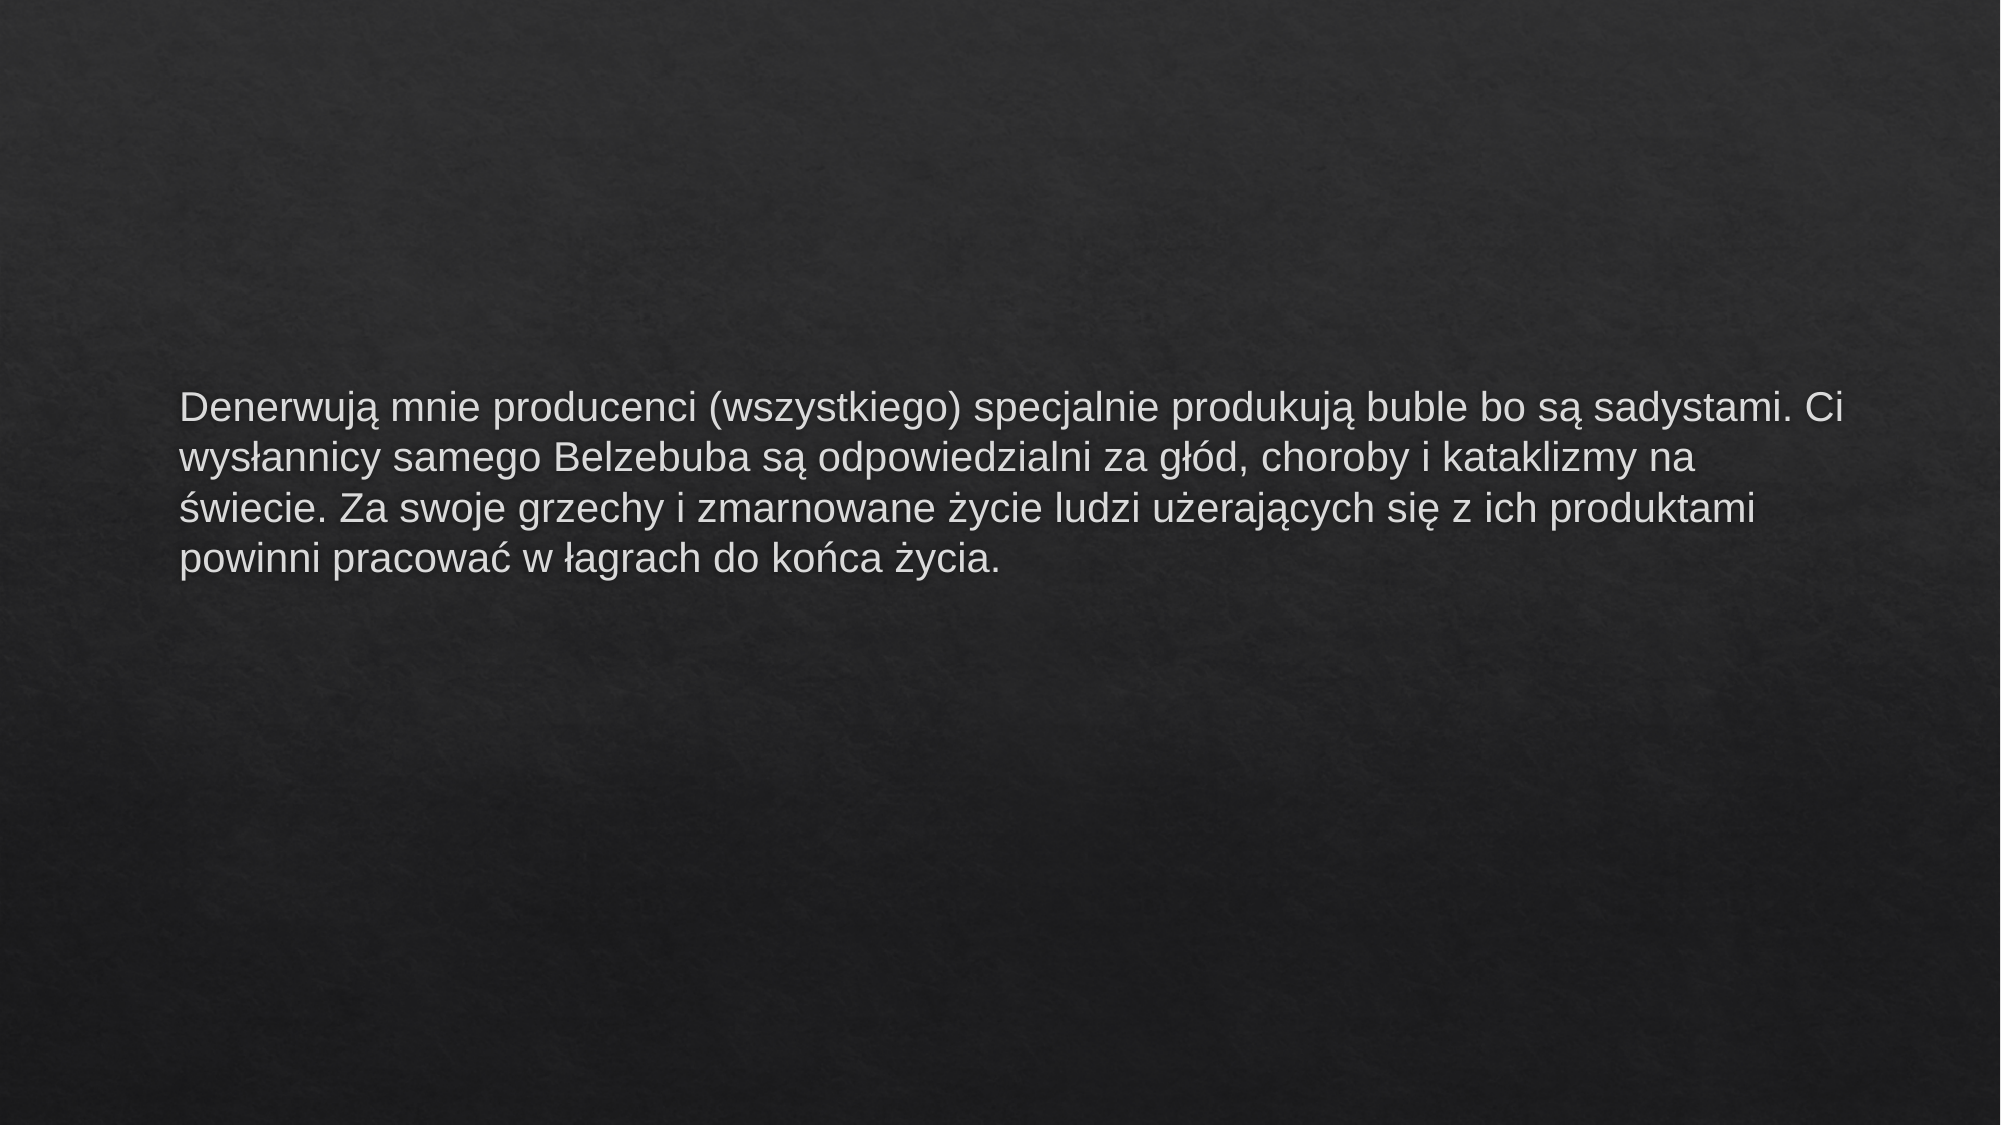

Denerwują mnie producenci (wszystkiego) specjalnie produkują buble bo są sadystami. Ci wysłannicy samego Belzebuba są odpowiedzialni za głód, choroby i kataklizmy na świecie. Za swoje grzechy i zmarnowane życie ludzi użerających się z ich produktami powinni pracować w łagrach do końca życia.